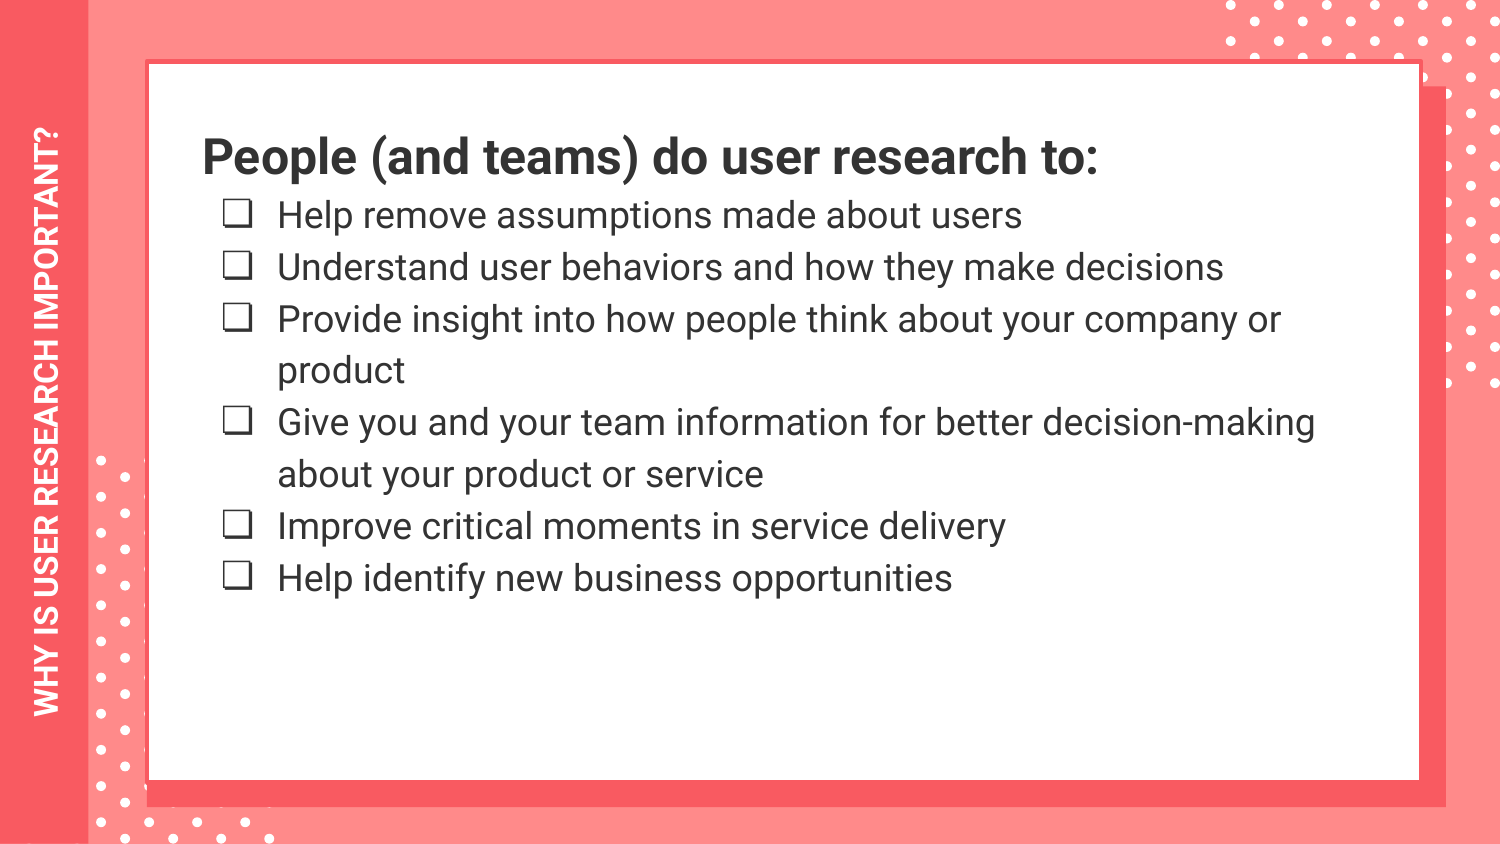

People (and teams) do user research to:
Help remove assumptions made about users
Understand user behaviors and how they make decisions
Provide insight into how people think about your company or product
Give you and your team information for better decision-making about your product or service
Improve critical moments in service delivery
Help identify new business opportunities

# WHY IS USER RESEARCH IMPORTANT?